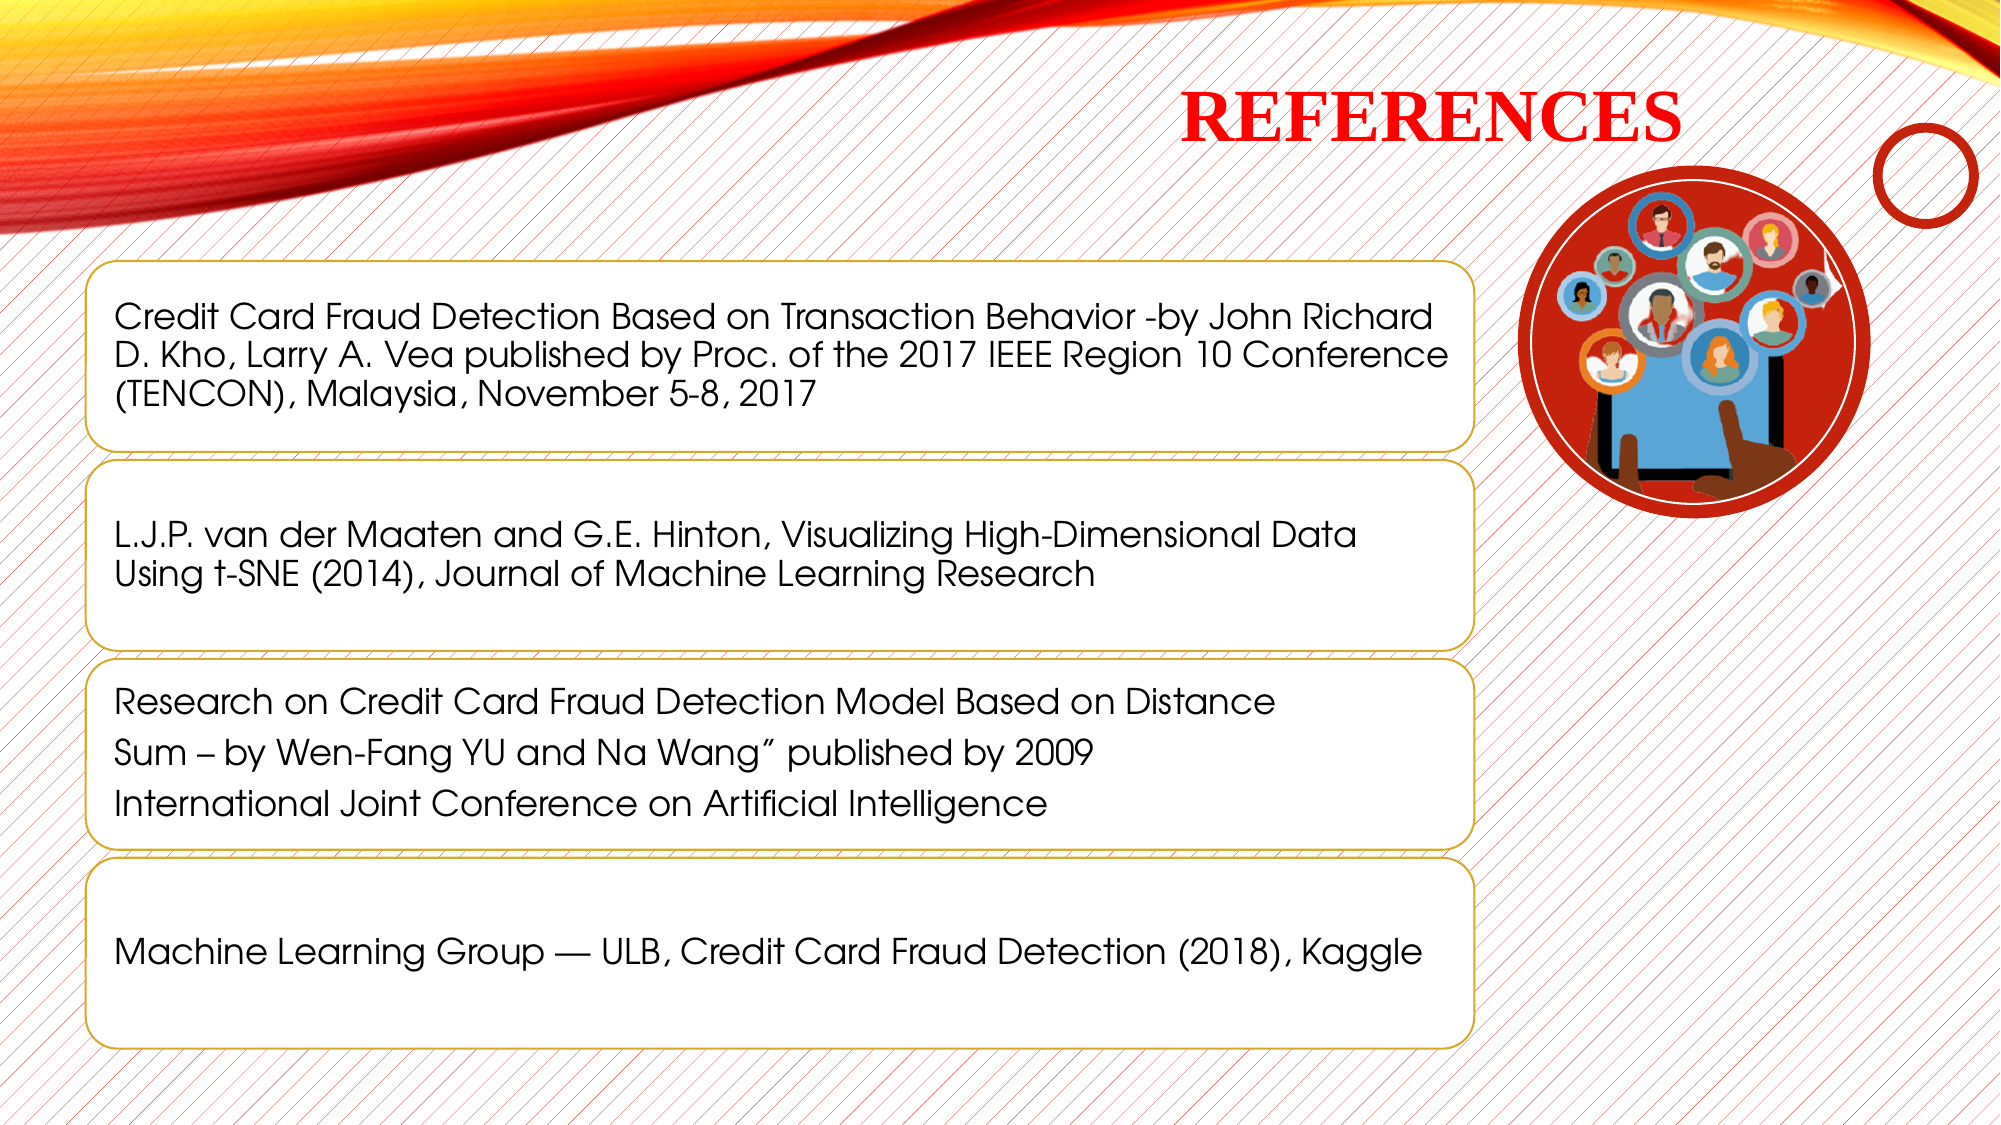

REFERENCES
Credit Card Fraud Detection Based on Transaction Behavior -by John Richard D. Kho, Larry A. Vea published by Proc. of the 2017 IEEE Region 10 Conference (TENCON), Malaysia, November 5-8, 2017
L.J.P. van der Maaten and G.E. Hinton, Visualizing High-Dimensional Data Using t-SNE (2014), Journal of Machine Learning Research
Research on Credit Card Fraud Detection Model Based on Distance
Sum – by Wen-Fang YU and Na Wang” published by 2009
International Joint Conference on Artificial Intelligence
Machine Learning Group — ULB, Credit Card Fraud Detection (2018), Kaggle